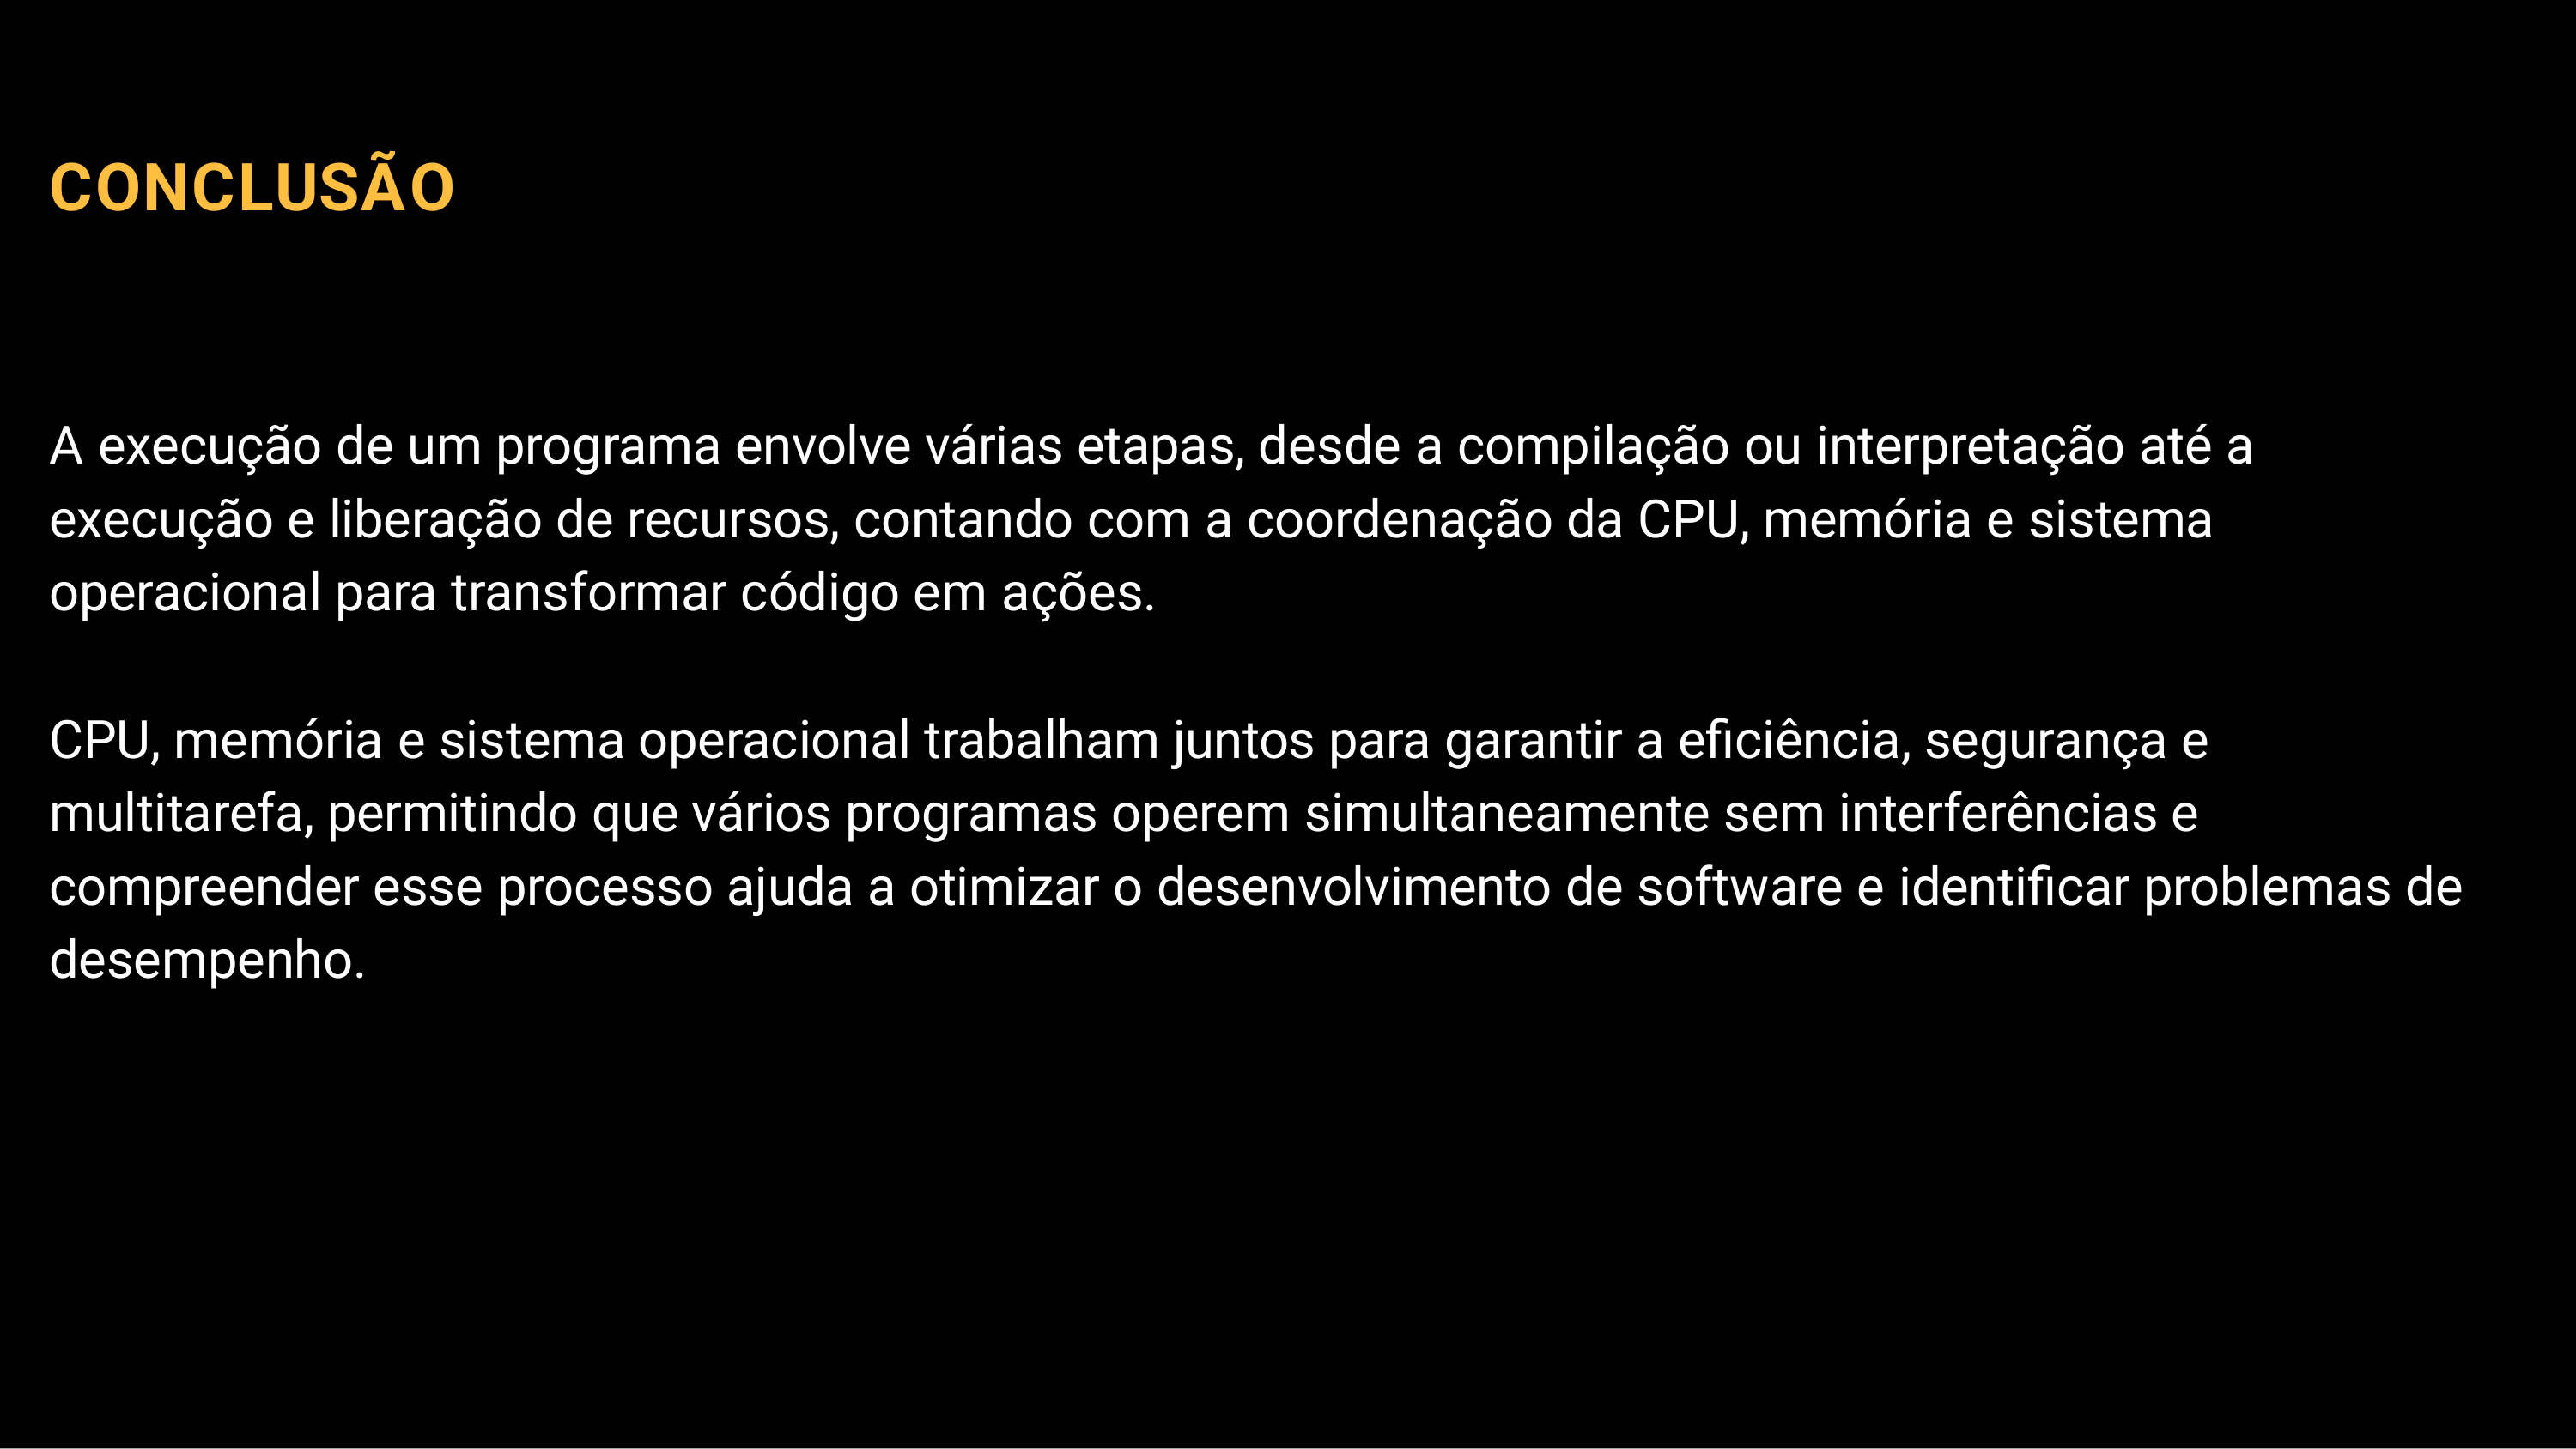

# CONCLUSÃO
A execução de um programa envolve várias etapas, desde a compilação ou interpretação até a  execução e liberação de recursos, contando com a coordenação da CPU, memória e sistema  operacional para transformar código em ações.

CPU, memória e sistema operacional trabalham juntos para garantir a eficiência, segurança e  multitarefa, permitindo que vários programas operem simultaneamente sem interferências e  compreender esse processo ajuda a otimizar o desenvolvimento de software e identificar problemas de  desempenho.